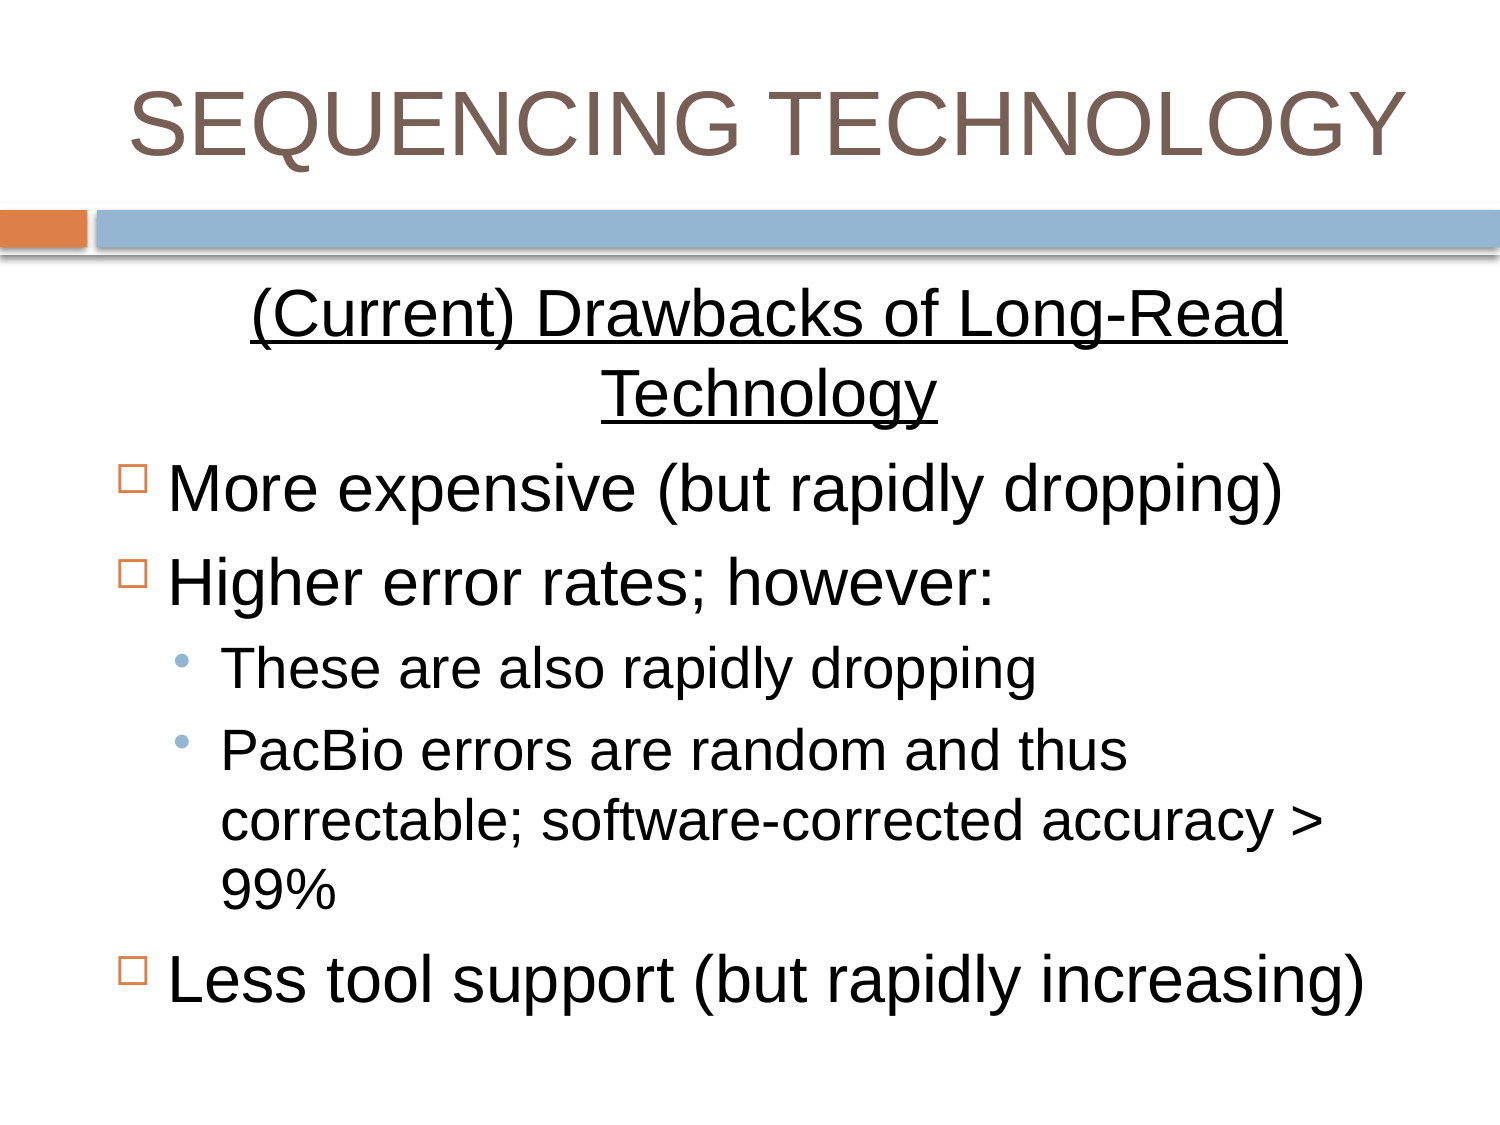

# SEQUENCING TECHNOLOGY
(Current) Drawbacks of Long-Read Technology
More expensive (but rapidly dropping)
Higher error rates; however:
These are also rapidly dropping
PacBio errors are random and thus correctable; software-corrected accuracy > 99%
Less tool support (but rapidly increasing)